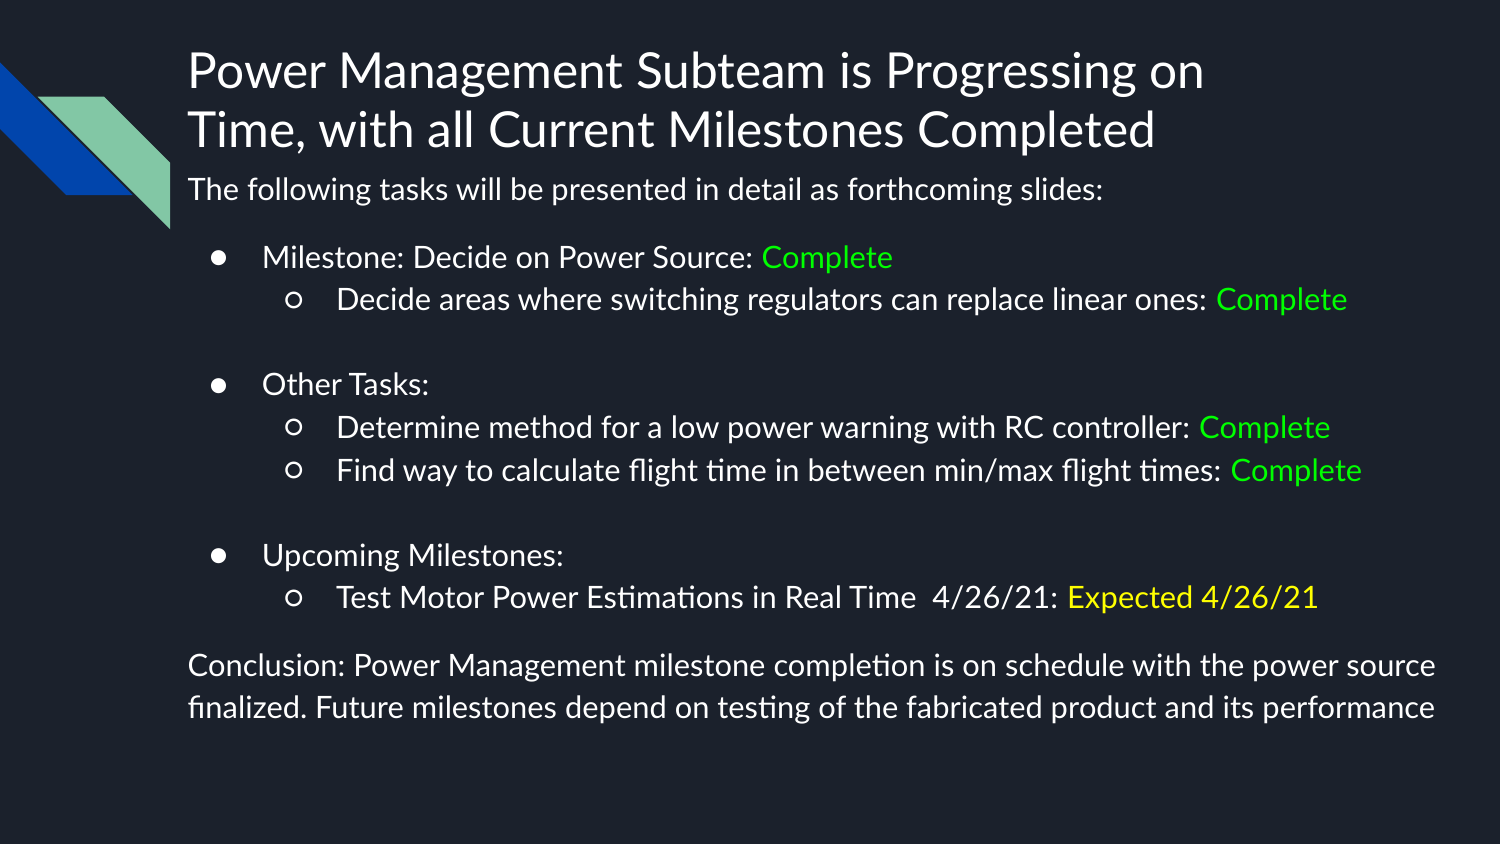

# Power Management Subteam is Progressing on Time, with all Current Milestones Completed
The following tasks will be presented in detail as forthcoming slides:
Milestone: Decide on Power Source: Complete
Decide areas where switching regulators can replace linear ones: Complete

Other Tasks:
Determine method for a low power warning with RC controller: Complete
Find way to calculate flight time in between min/max flight times: Complete

Upcoming Milestones:
Test Motor Power Estimations in Real Time  4/26/21: Expected 4/26/21
Conclusion: Power Management milestone completion is on schedule with the power source finalized. Future milestones depend on testing of the fabricated product and its performance